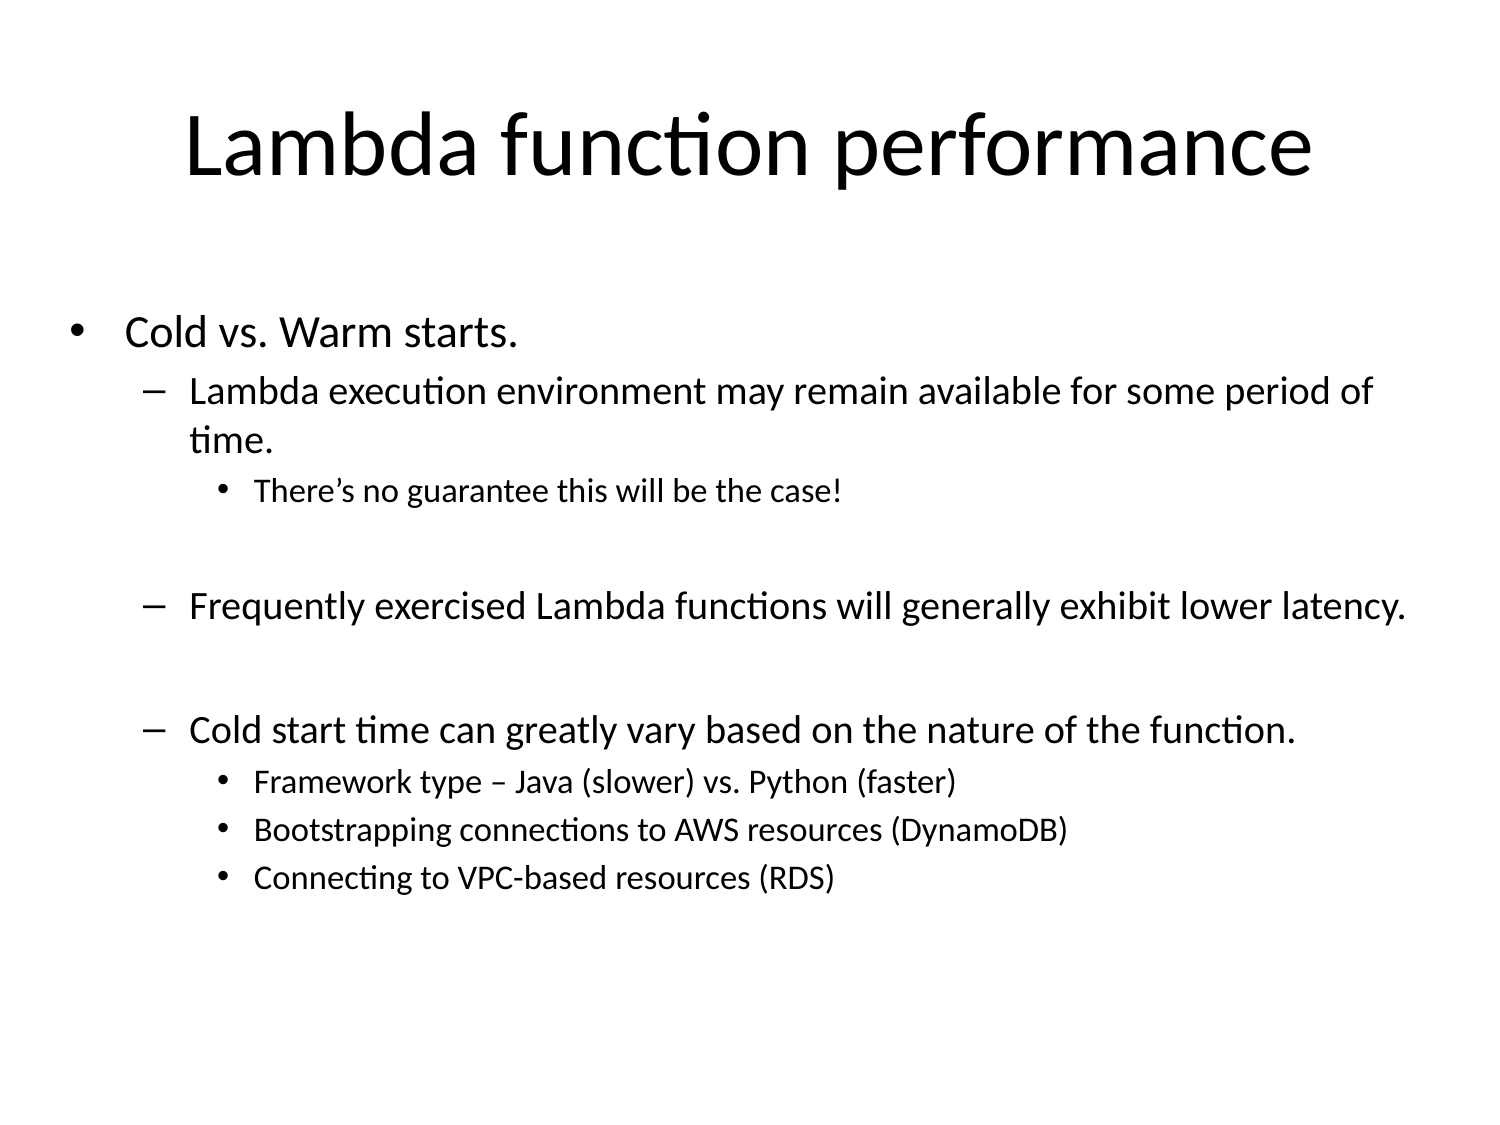

# Lambda function performance
Cold vs. Warm starts.
Lambda execution environment may remain available for some period of time.
There’s no guarantee this will be the case!

Frequently exercised Lambda functions will generally exhibit lower latency.

Cold start time can greatly vary based on the nature of the function.
Framework type – Java (slower) vs. Python (faster)
Bootstrapping connections to AWS resources (DynamoDB)
Connecting to VPC-based resources (RDS)